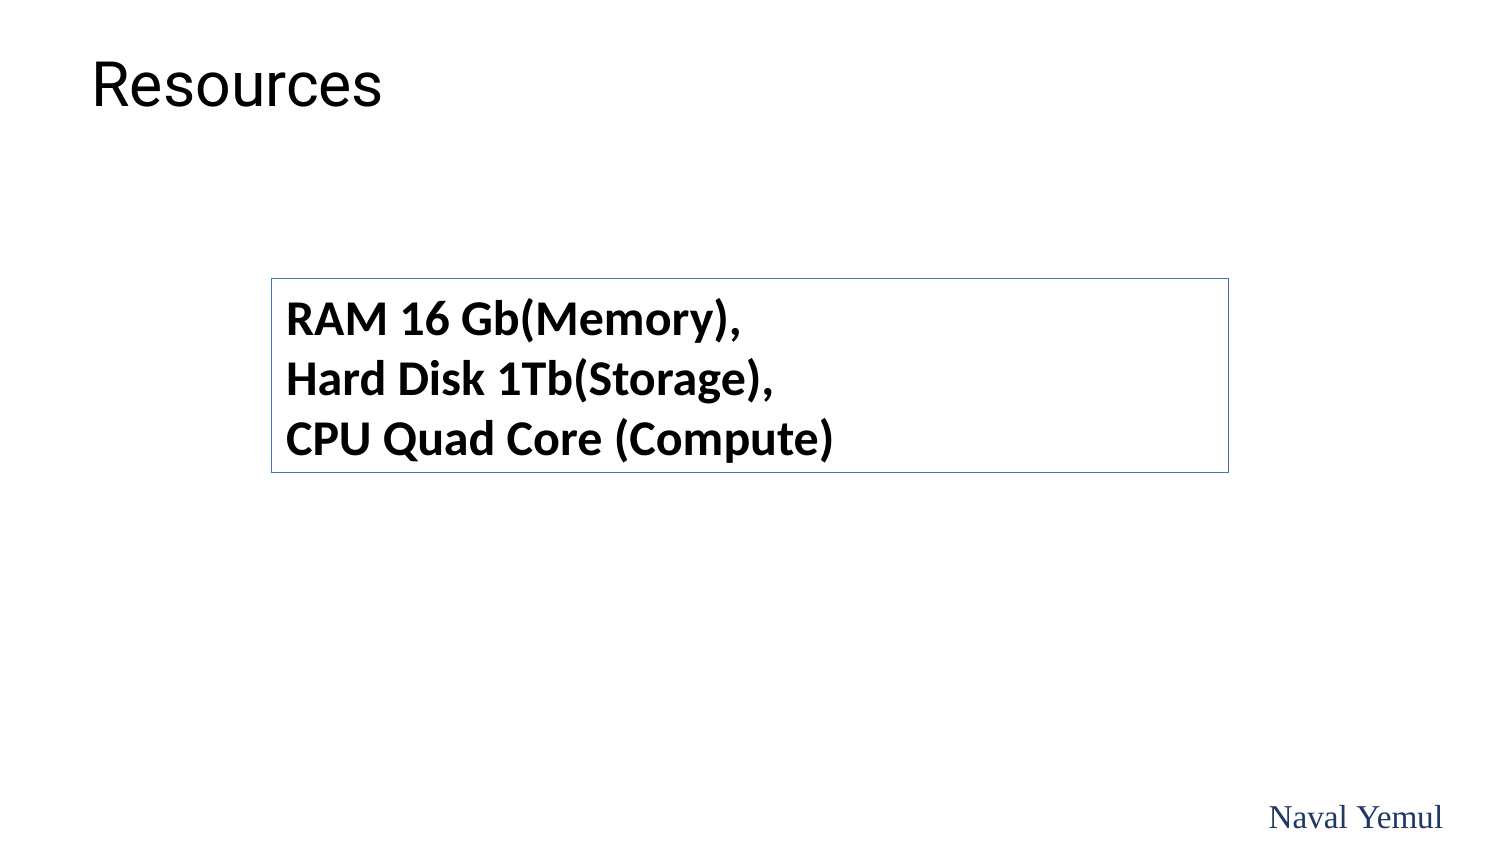

Resources
RAM 16 Gb(Memory),
Hard Disk 1Tb(Storage),
CPU Quad Core (Compute)
Naval Yemul